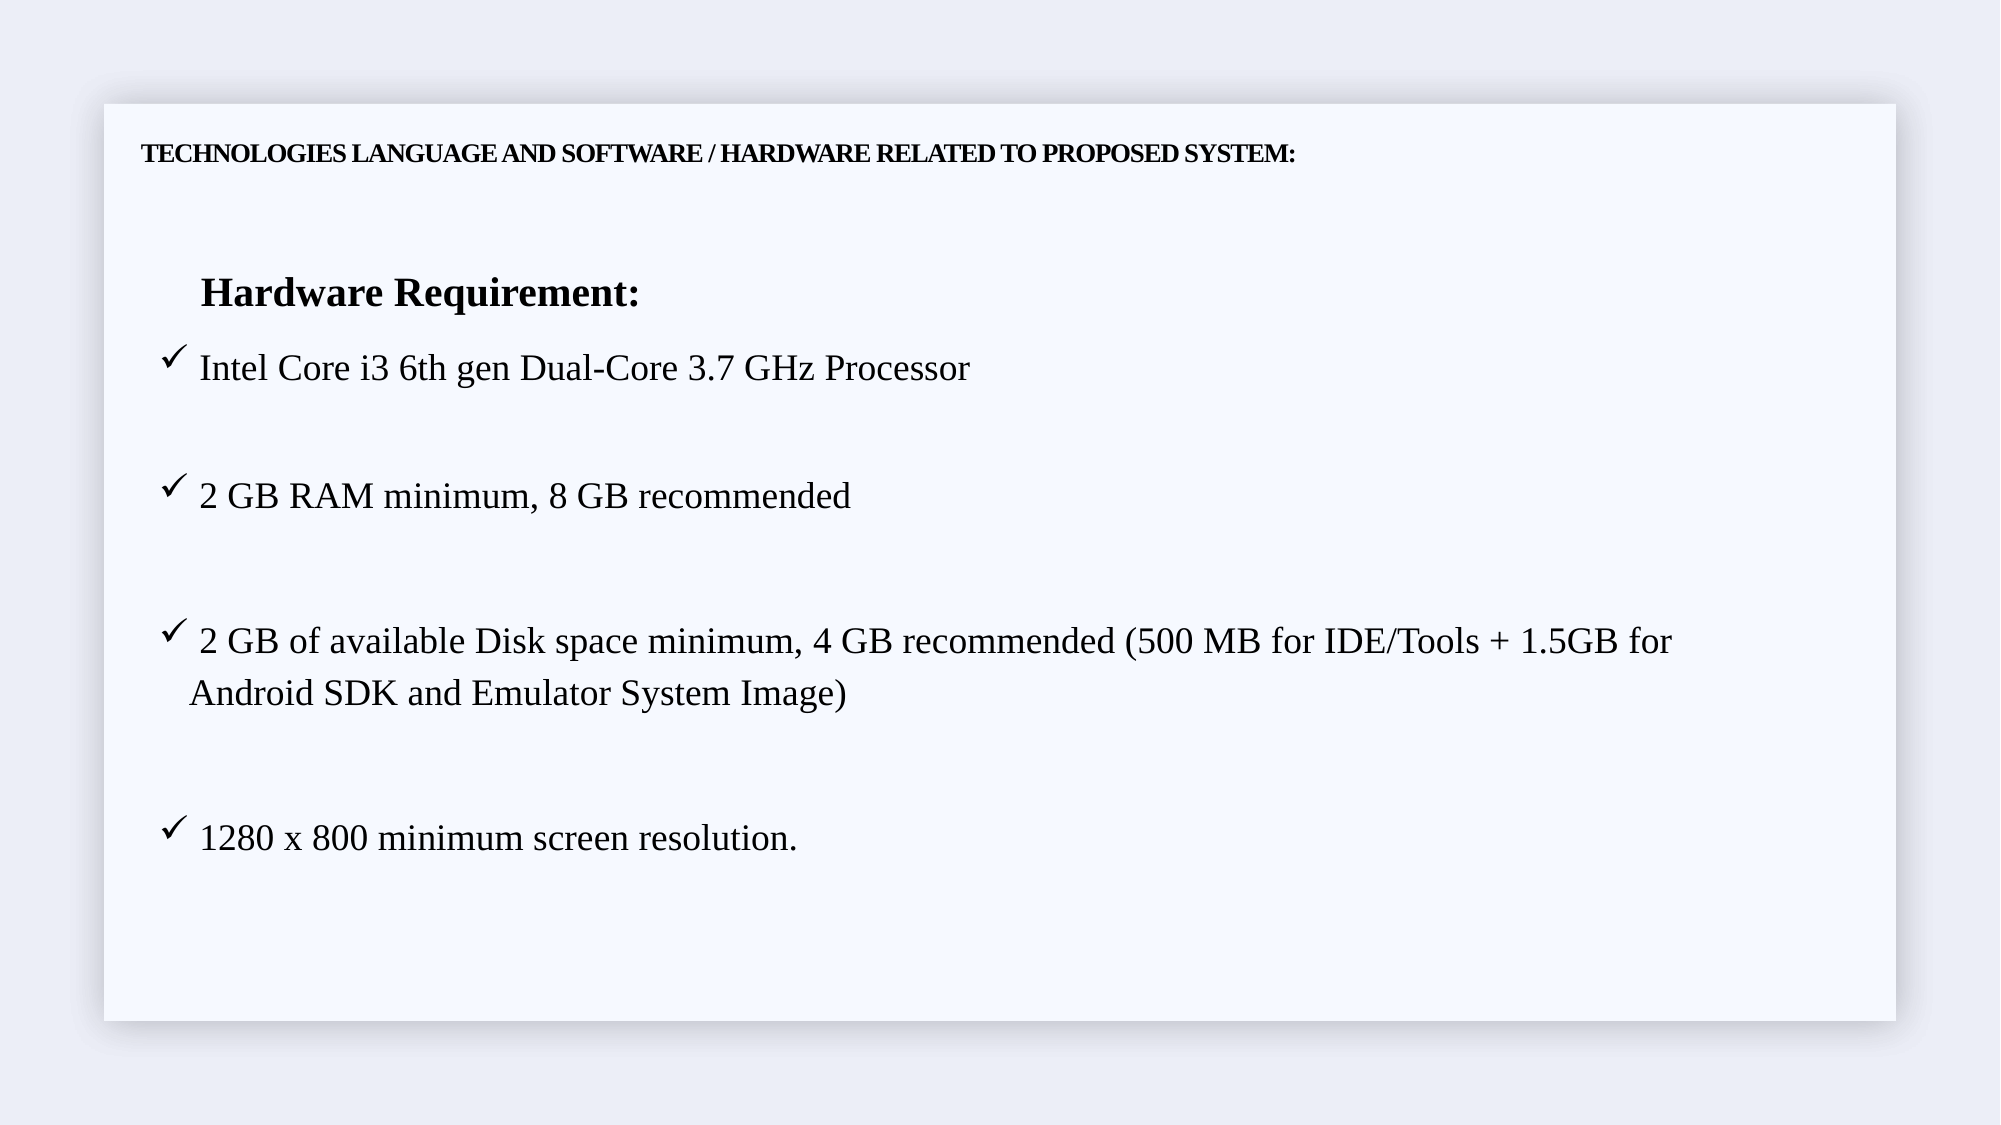

# TECHNOLOGIES LANGUAGE AND SOFTWARE / HARDWARE RELATED TO PROPOSED SYSTEM:
Hardware Requirement:
 Intel Core i3 6th gen Dual-Core 3.7 GHz Processor

 2 GB RAM minimum, 8 GB recommended

 2 GB of available Disk space minimum, 4 GB recommended (500 MB for IDE/Tools + 1.5GB for    Android SDK and Emulator System Image)

 1280 x 800 minimum screen resolution.